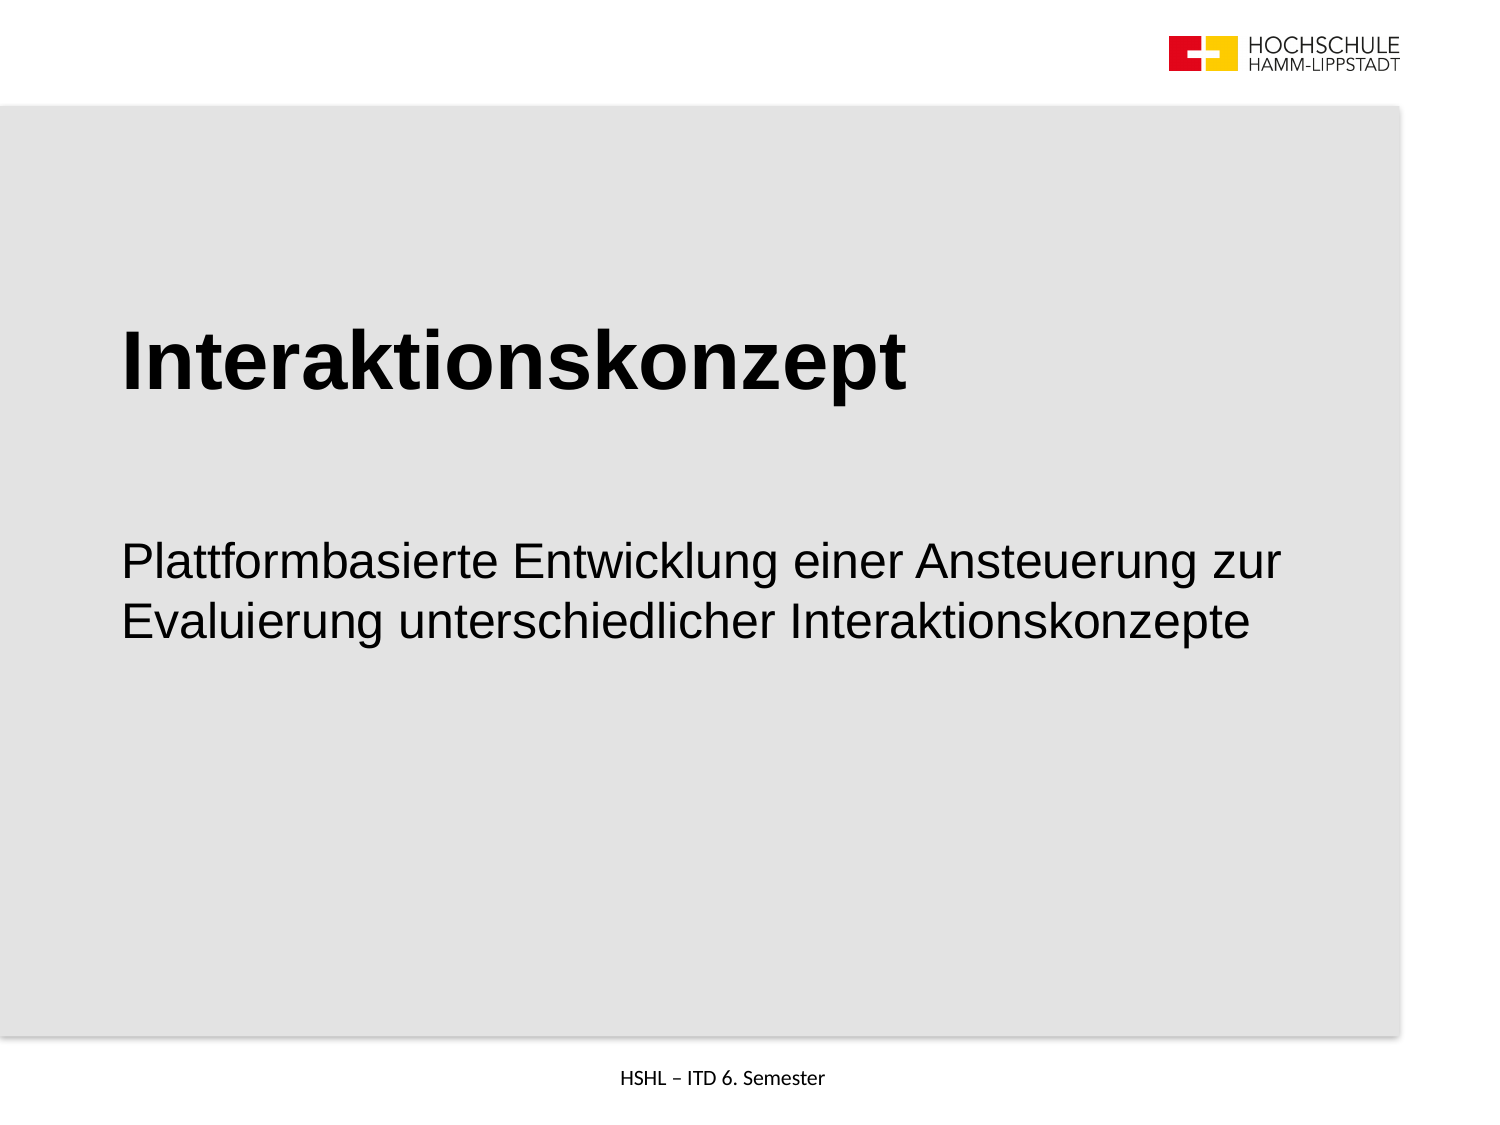

# Interaktionskonzept
Plattformbasierte Entwicklung einer Ansteuerung zur Evaluierung unterschiedlicher Interaktionskonzepte
HSHL – ITD 6. Semester